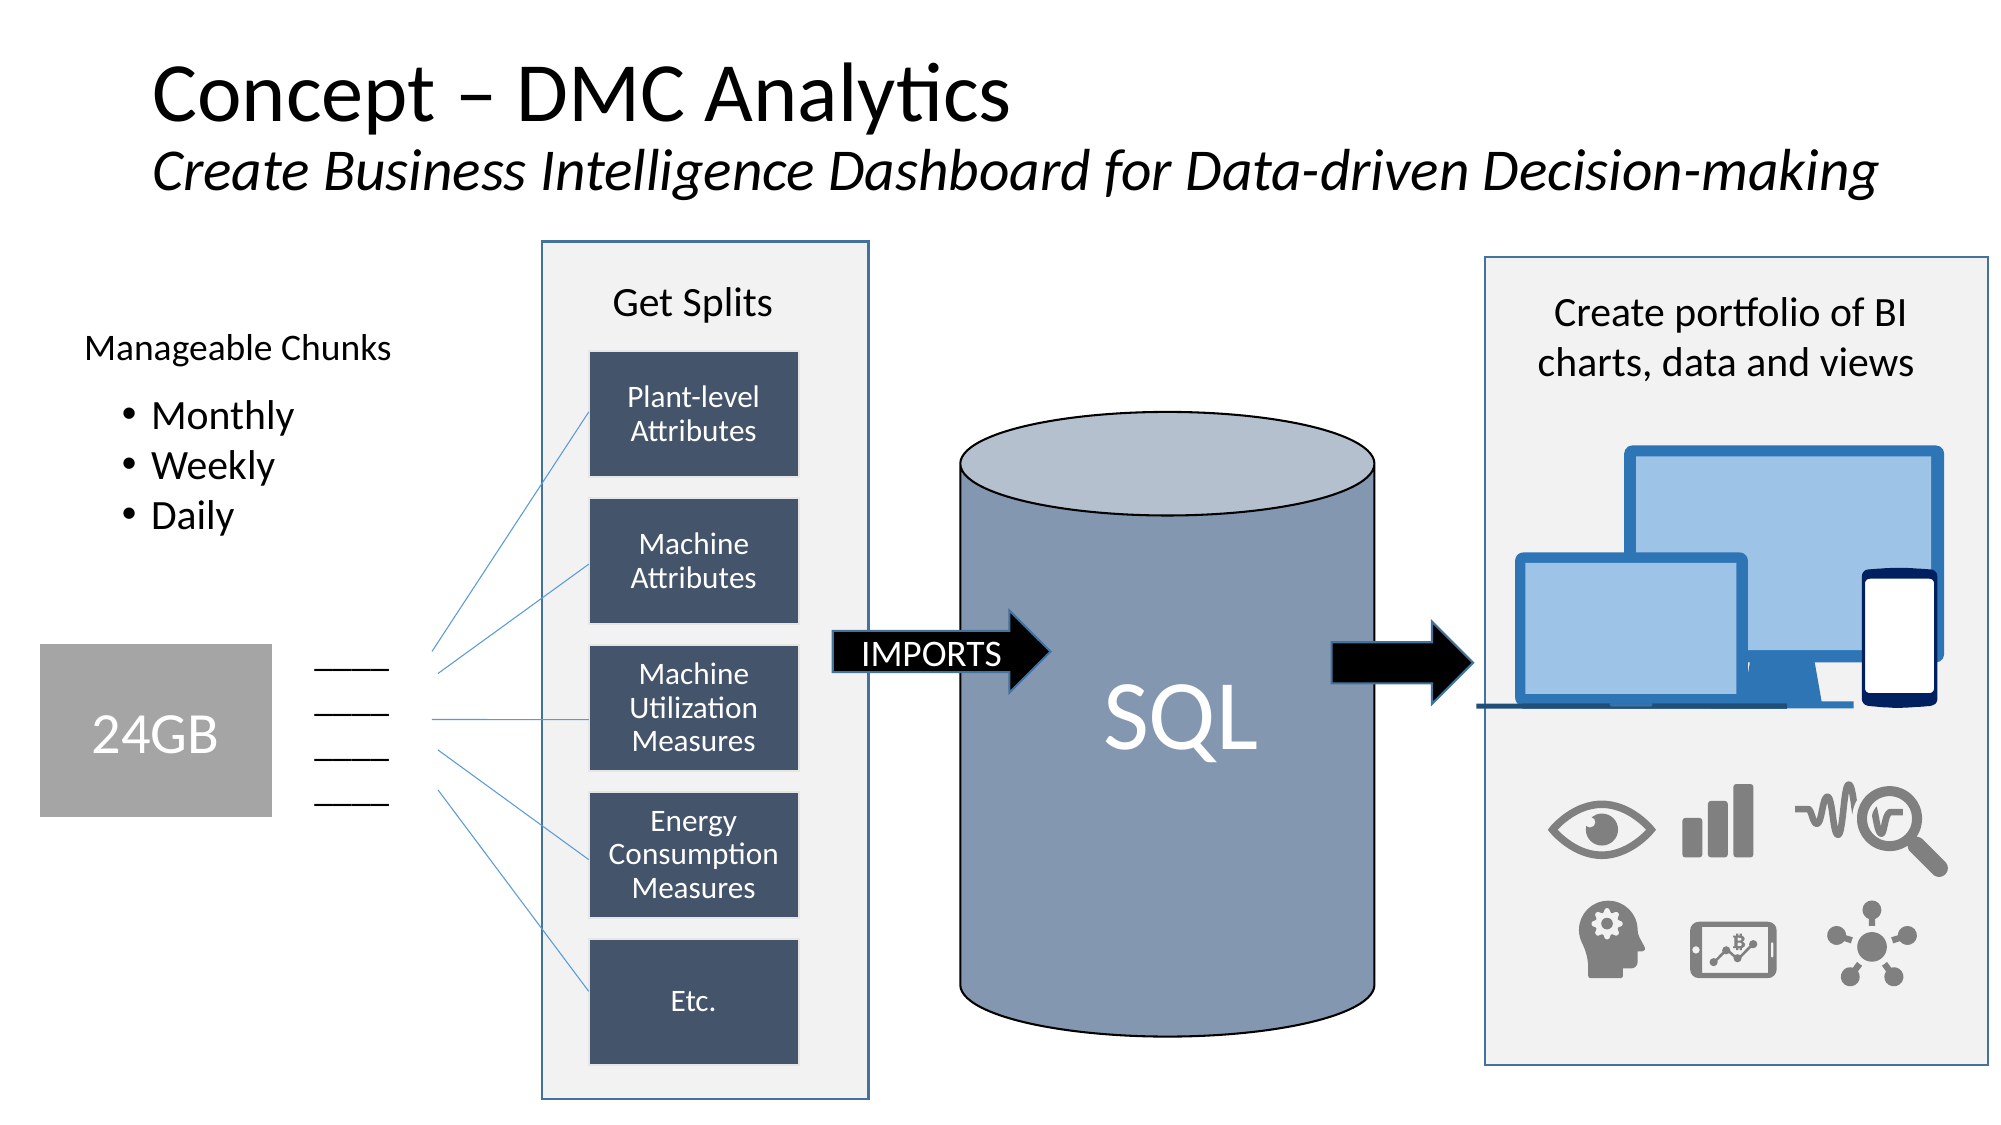

# Concept – DMC Analytics Create Business Intelligence Dashboard for Data-driven Decision-making

Get Splits
Create portfolio of BI charts, data and views
Manageable Chunks
Plant-level Attributes
Machine Attributes
Machine Utilization Measures
Energy Consumption Measures
Etc.
Monthly
Weekly
Daily

IMPORTS

____
____
____
____
SQL
24GB